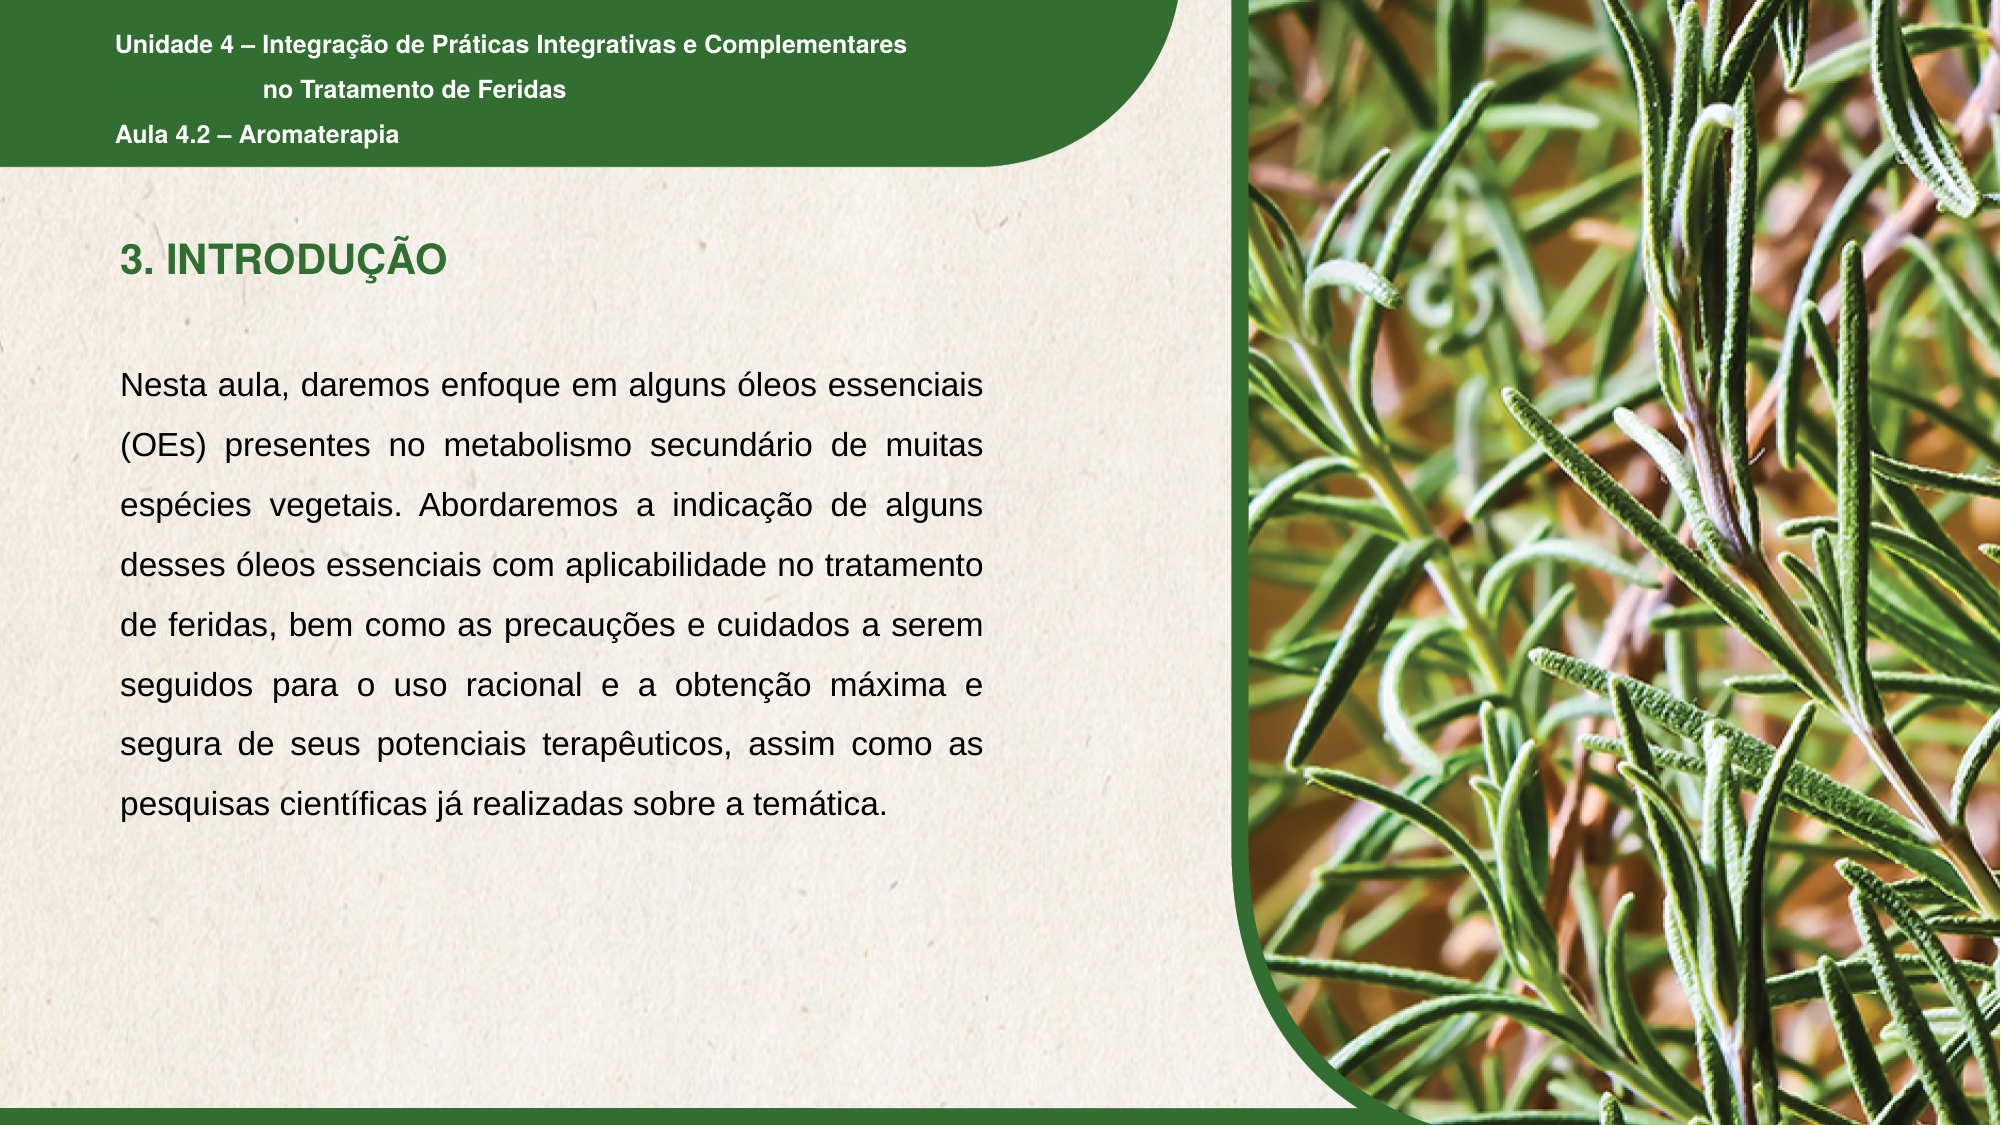

3. INTRODUÇÃO
Nesta aula, daremos enfoque em alguns óleos essenciais (OEs) presentes no metabolismo secundário de muitas espécies vegetais. Abordaremos a indicação de alguns desses óleos essenciais com aplicabilidade no tratamento de feridas, bem como as precauções e cuidados a serem seguidos para o uso racional e a obtenção máxima e segura de seus potenciais terapêuticos, assim como as pesquisas científicas já realizadas sobre a temática.